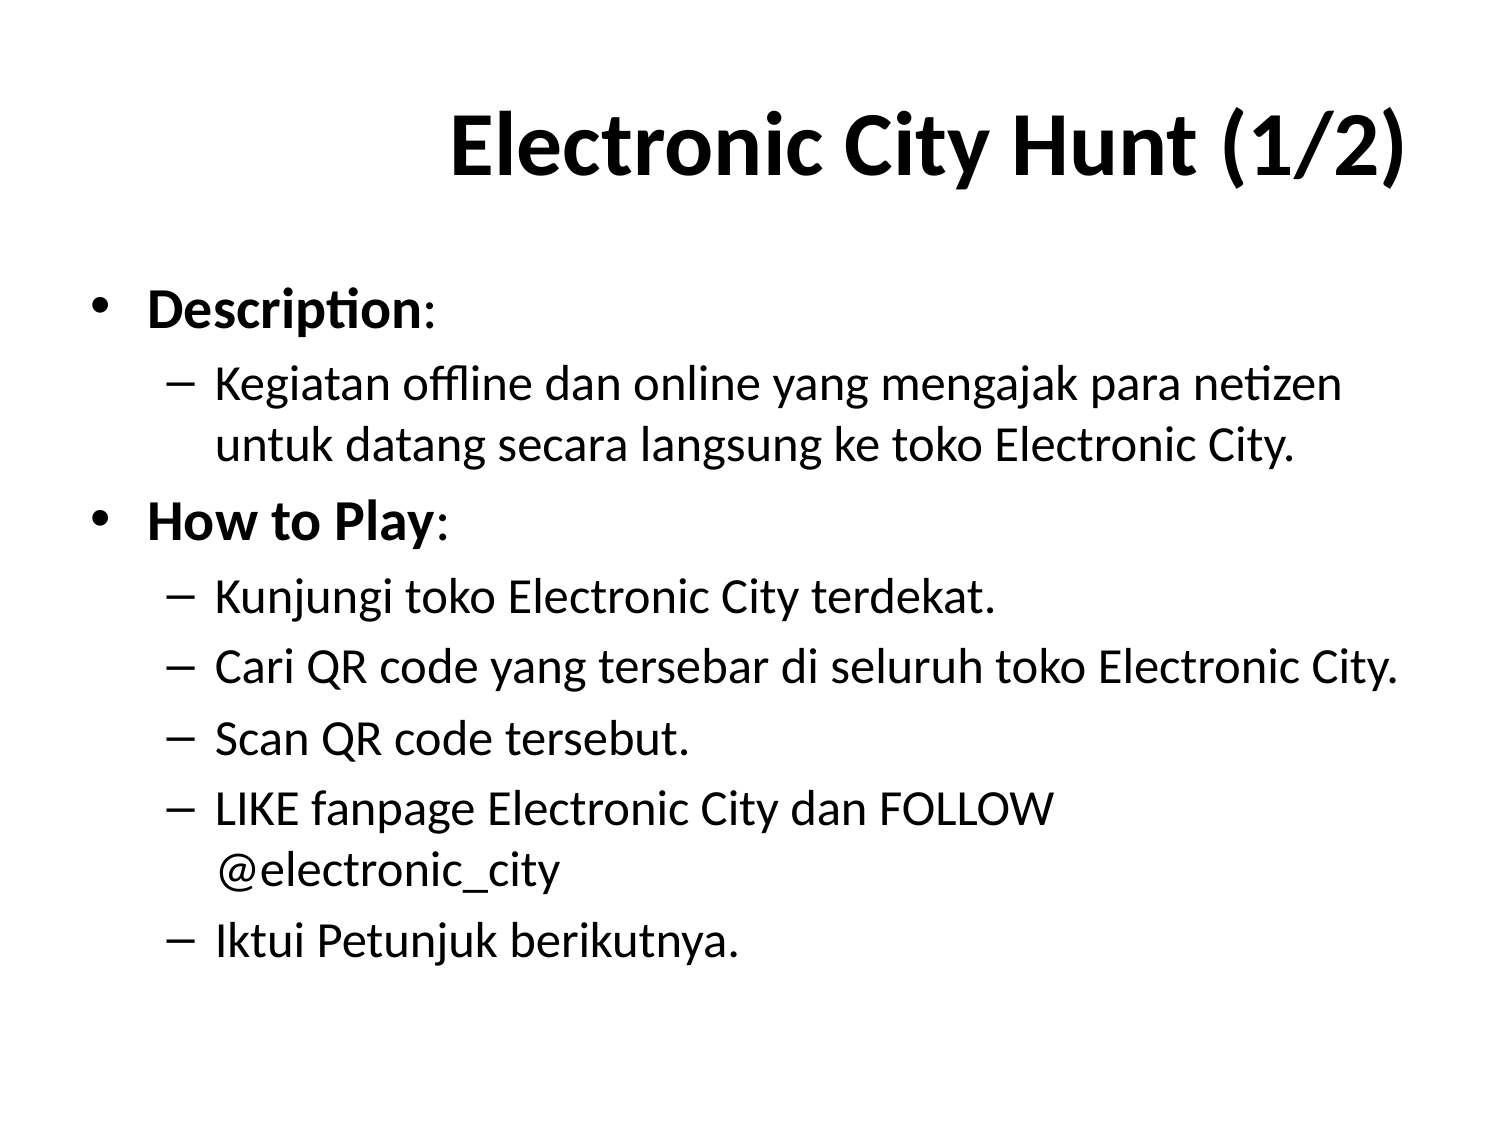

# Electronic City Hunt (1/2)
Description:
Kegiatan offline dan online yang mengajak para netizen untuk datang secara langsung ke toko Electronic City.
How to Play:
Kunjungi toko Electronic City terdekat.
Cari QR code yang tersebar di seluruh toko Electronic City.
Scan QR code tersebut.
LIKE fanpage Electronic City dan FOLLOW @electronic_city
Iktui Petunjuk berikutnya.